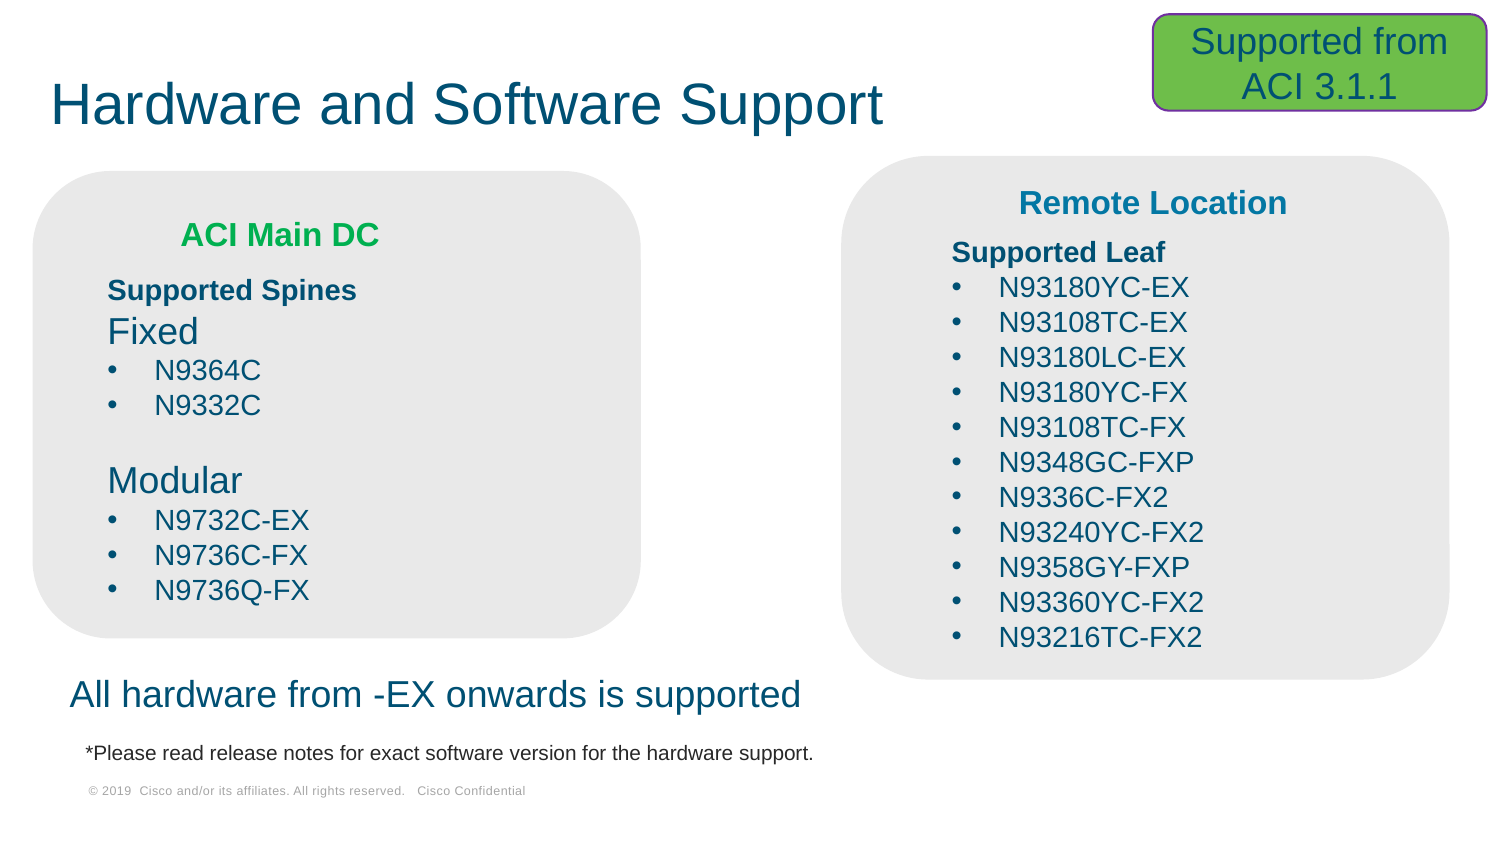

Supported from
ACI 3.1.1
Hardware and Software Support

Remote Location
ACI Main DC
Supported Leaf
N93180YC-EX
N93108TC-EX
N93180LC-EX
N93180YC-FX
N93108TC-FX
N9348GC-FXP
N9336C-FX2
N93240YC-FX2
N9358GY-FXP
N93360YC-FX2
N93216TC-FX2

Supported Spines
Fixed
N9364C
N9332C

Modular
N9732C-EX
N9736C-FX
N9736Q-FX
All hardware from -EX onwards is supported
*Please read release notes for exact software version for the hardware support.